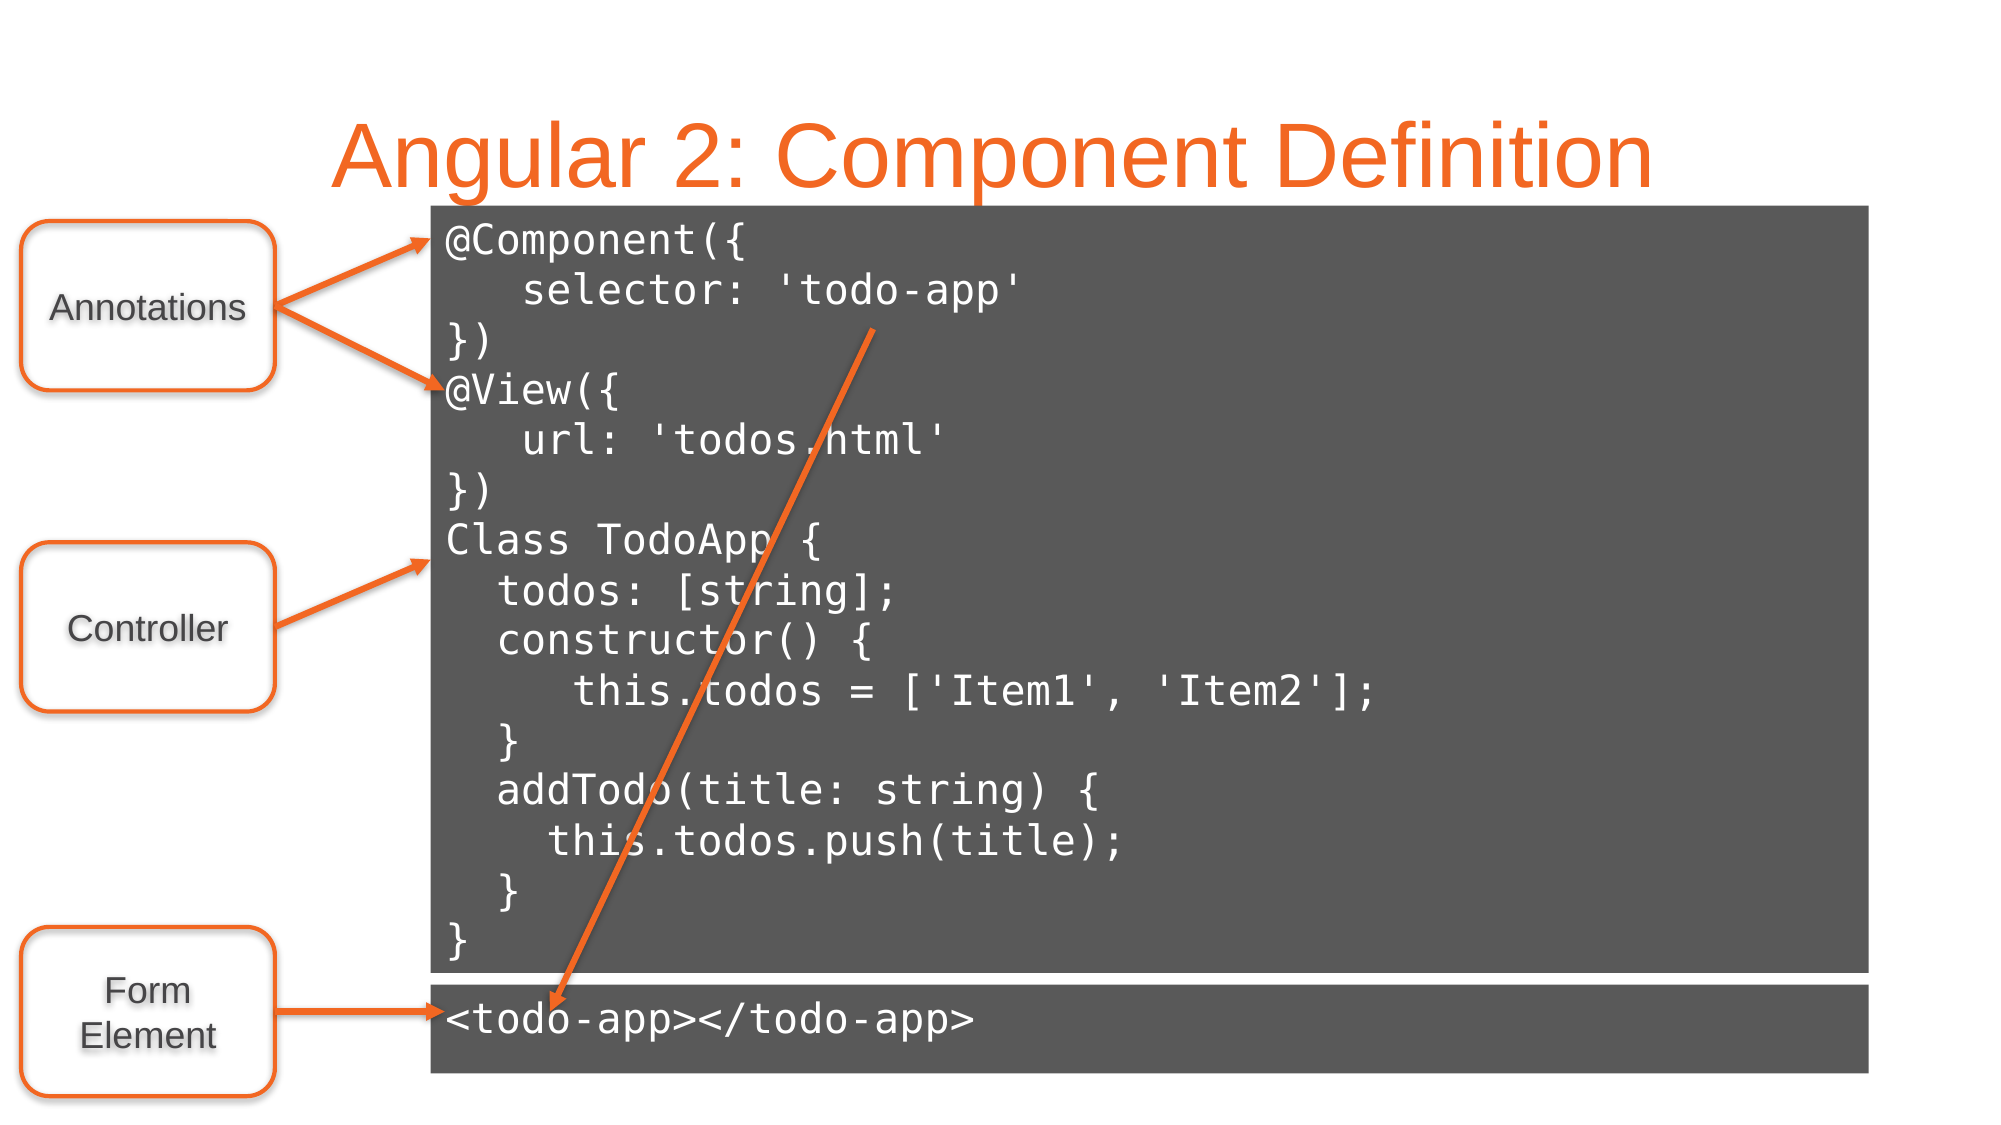

# Angular 2: Component Definition
@Component({
   selector: 'todo-app'
})
@View({
   url: 'todos.html'
})
Class TodoApp {
  todos: [string];
  constructor() {
     this.todos = ['Item1', 'Item2'];
  }
  addTodo(title: string) {
    this.todos.push(title);
  }
}
Annotations
Controller
Form Element
<todo-app></todo-app>